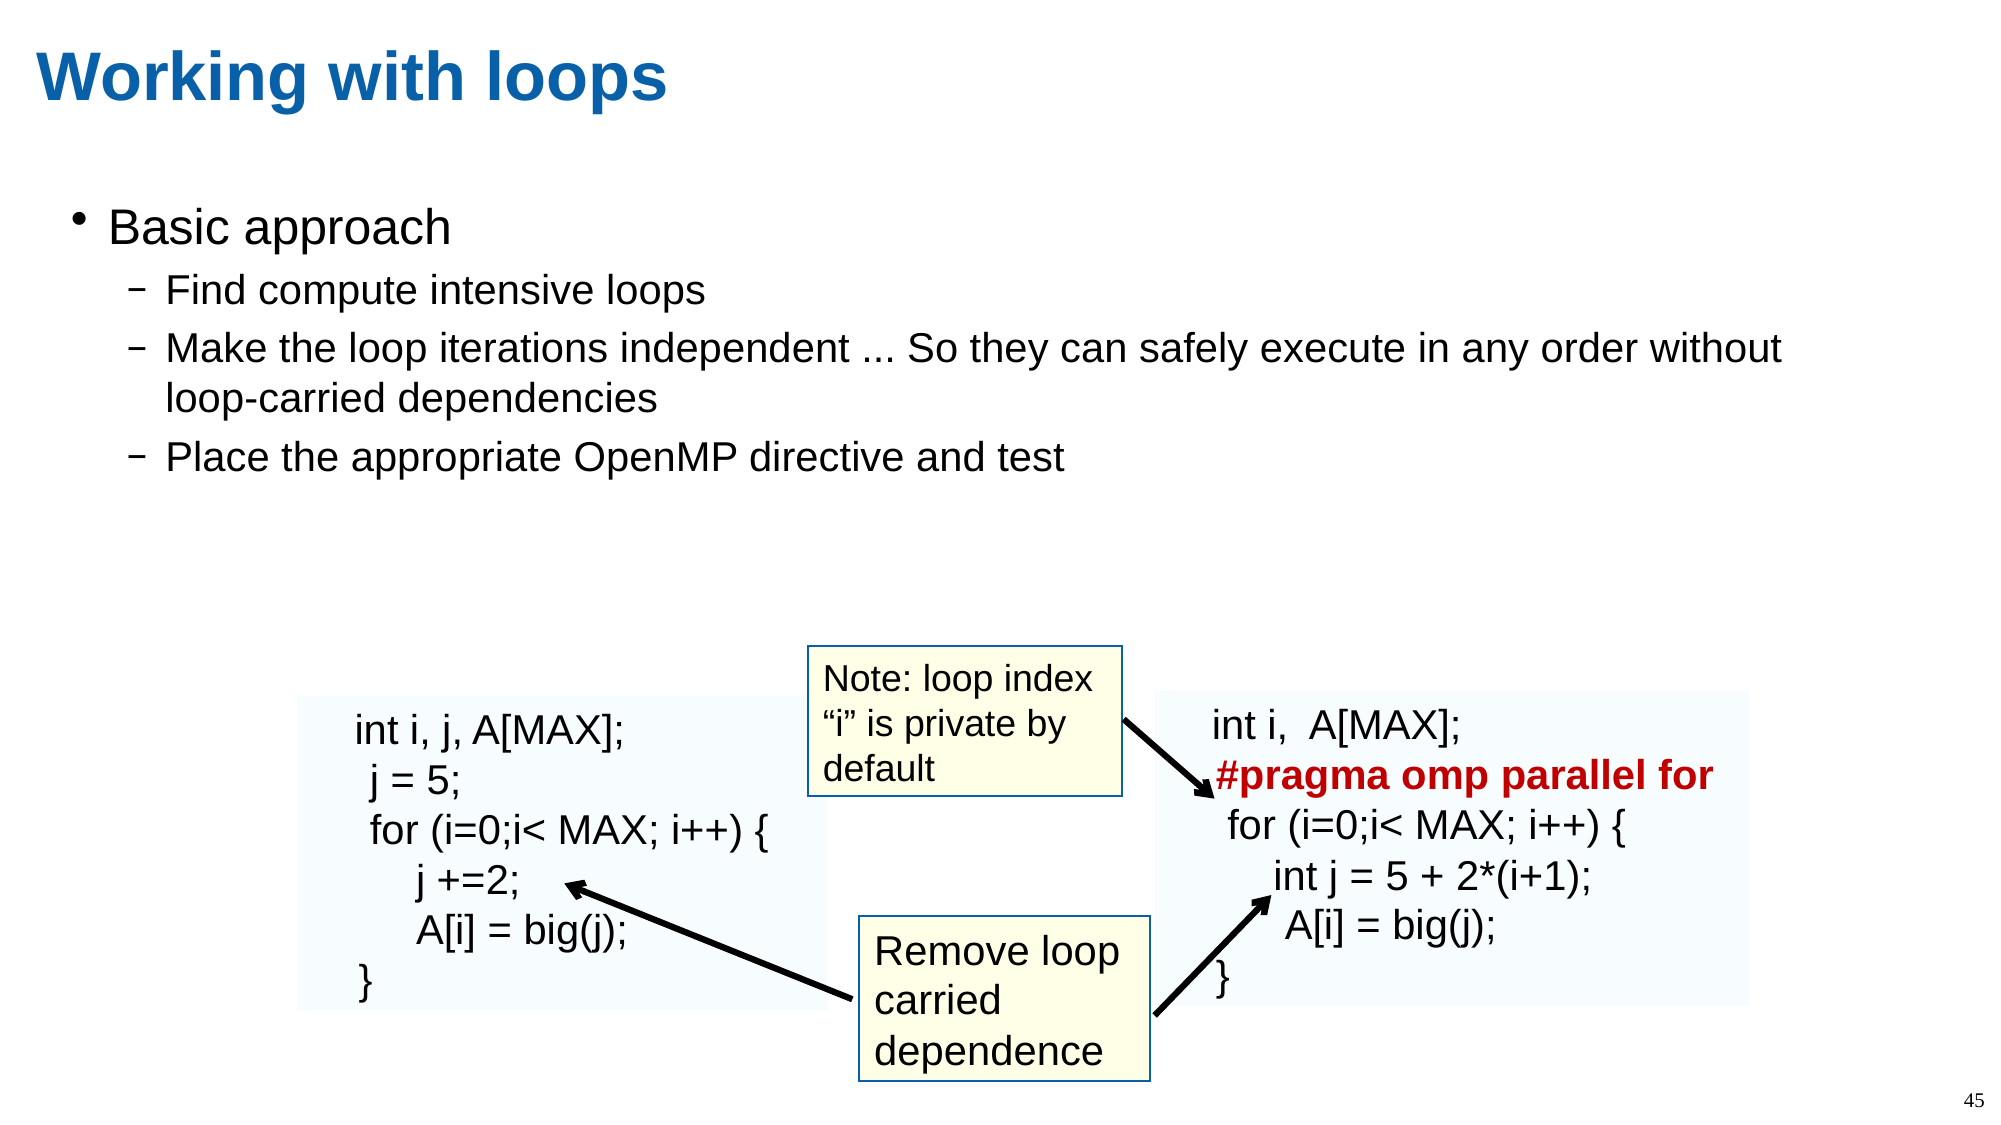

# Working with loops
Basic approach
Find compute intensive loops
Make the loop iterations independent ... So they can safely execute in any order without
loop-carried dependencies
Place the appropriate OpenMP directive and test
Note: loop index “i” is private by default

Remove loop carried dependence
    int i,  A[MAX];
    #pragma omp parallel for
     for (i=0;i< MAX; i++) {
         int j = 5 + 2*(i+1);
          A[i] = big(j);
    }
    int i, j, A[MAX];
     j = 5;
     for (i=0;i< MAX; i++) {
         j +=2;
         A[i] = big(j);
    }
45